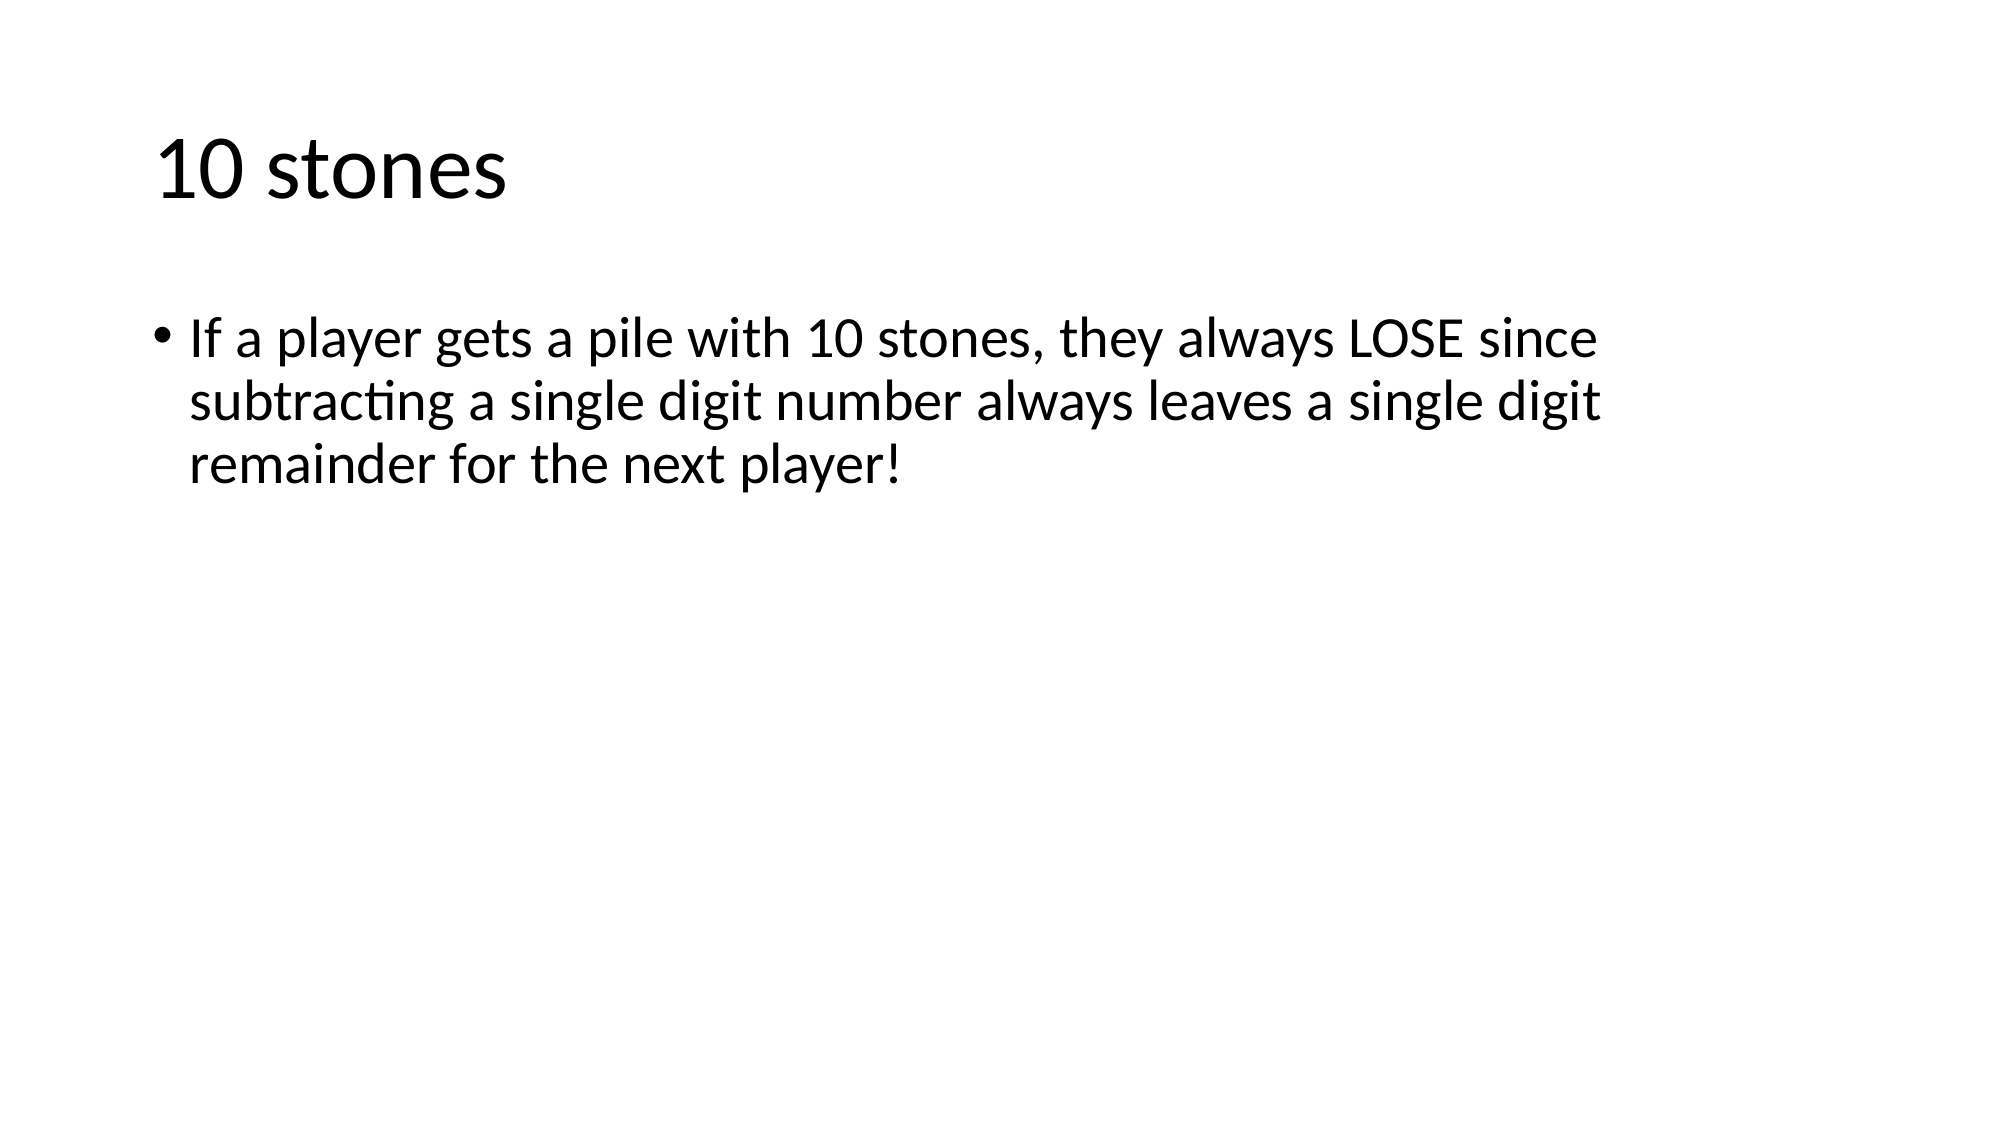

# 10 stones
If a player gets a pile with 10 stones, they always LOSE since subtracting a single digit number always leaves a single digit remainder for the next player!